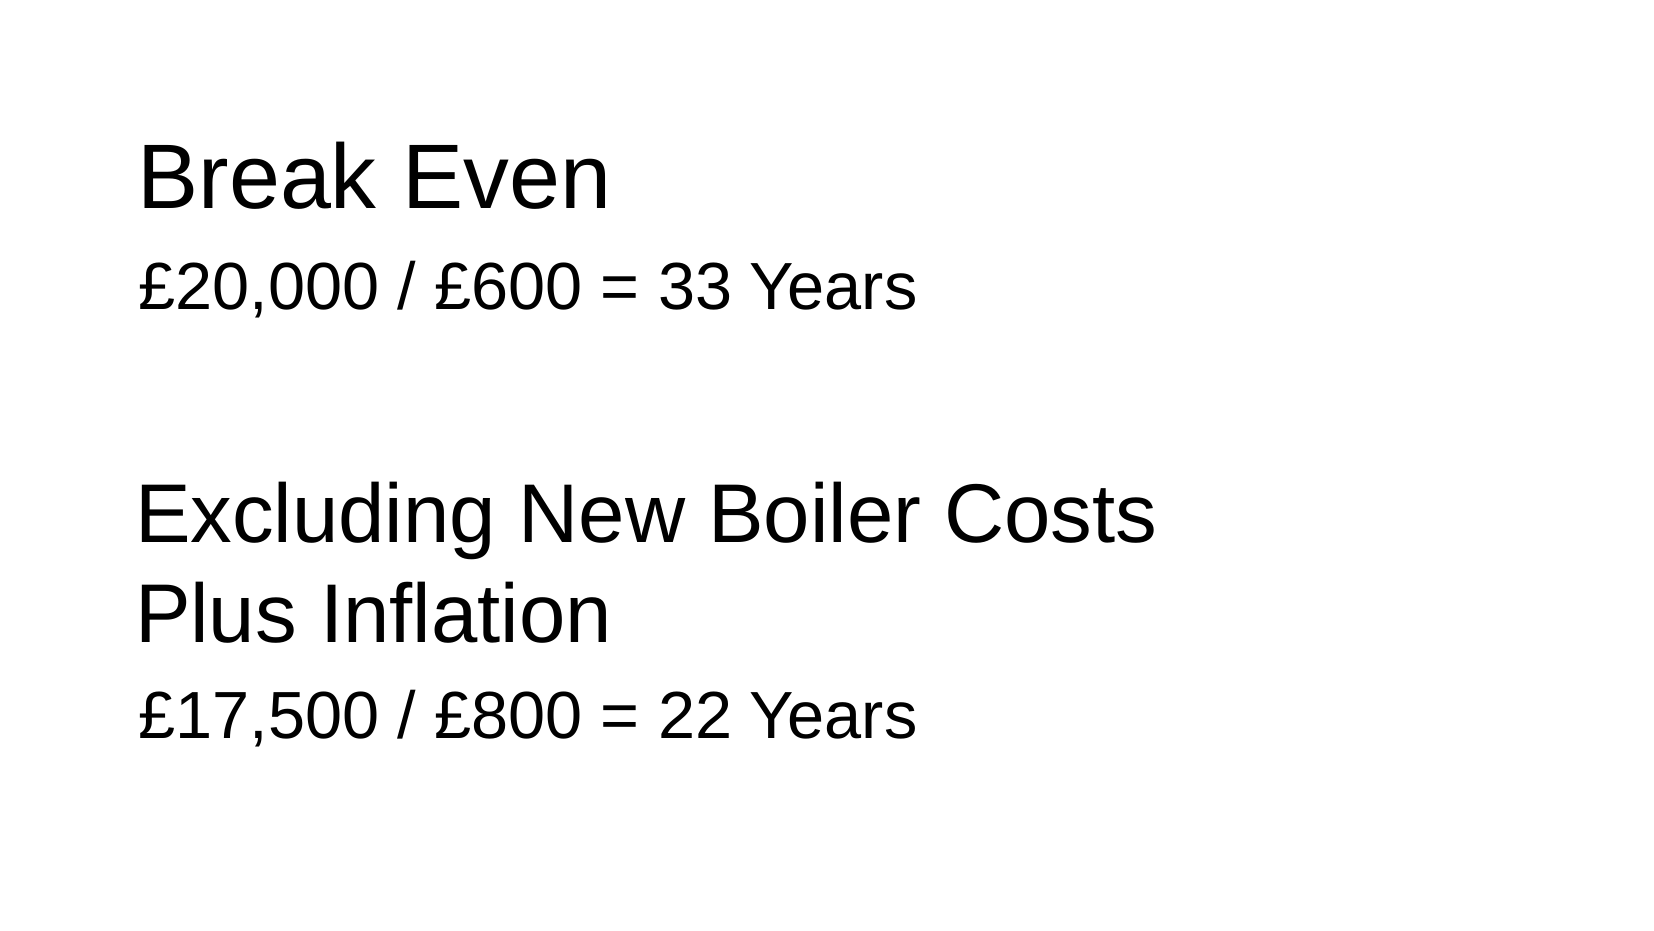

Break Even
£20,000 / £600 = 33 Years

Excluding New Boiler Costs Plus Inflation
£17,500 / £800 = 22 Years